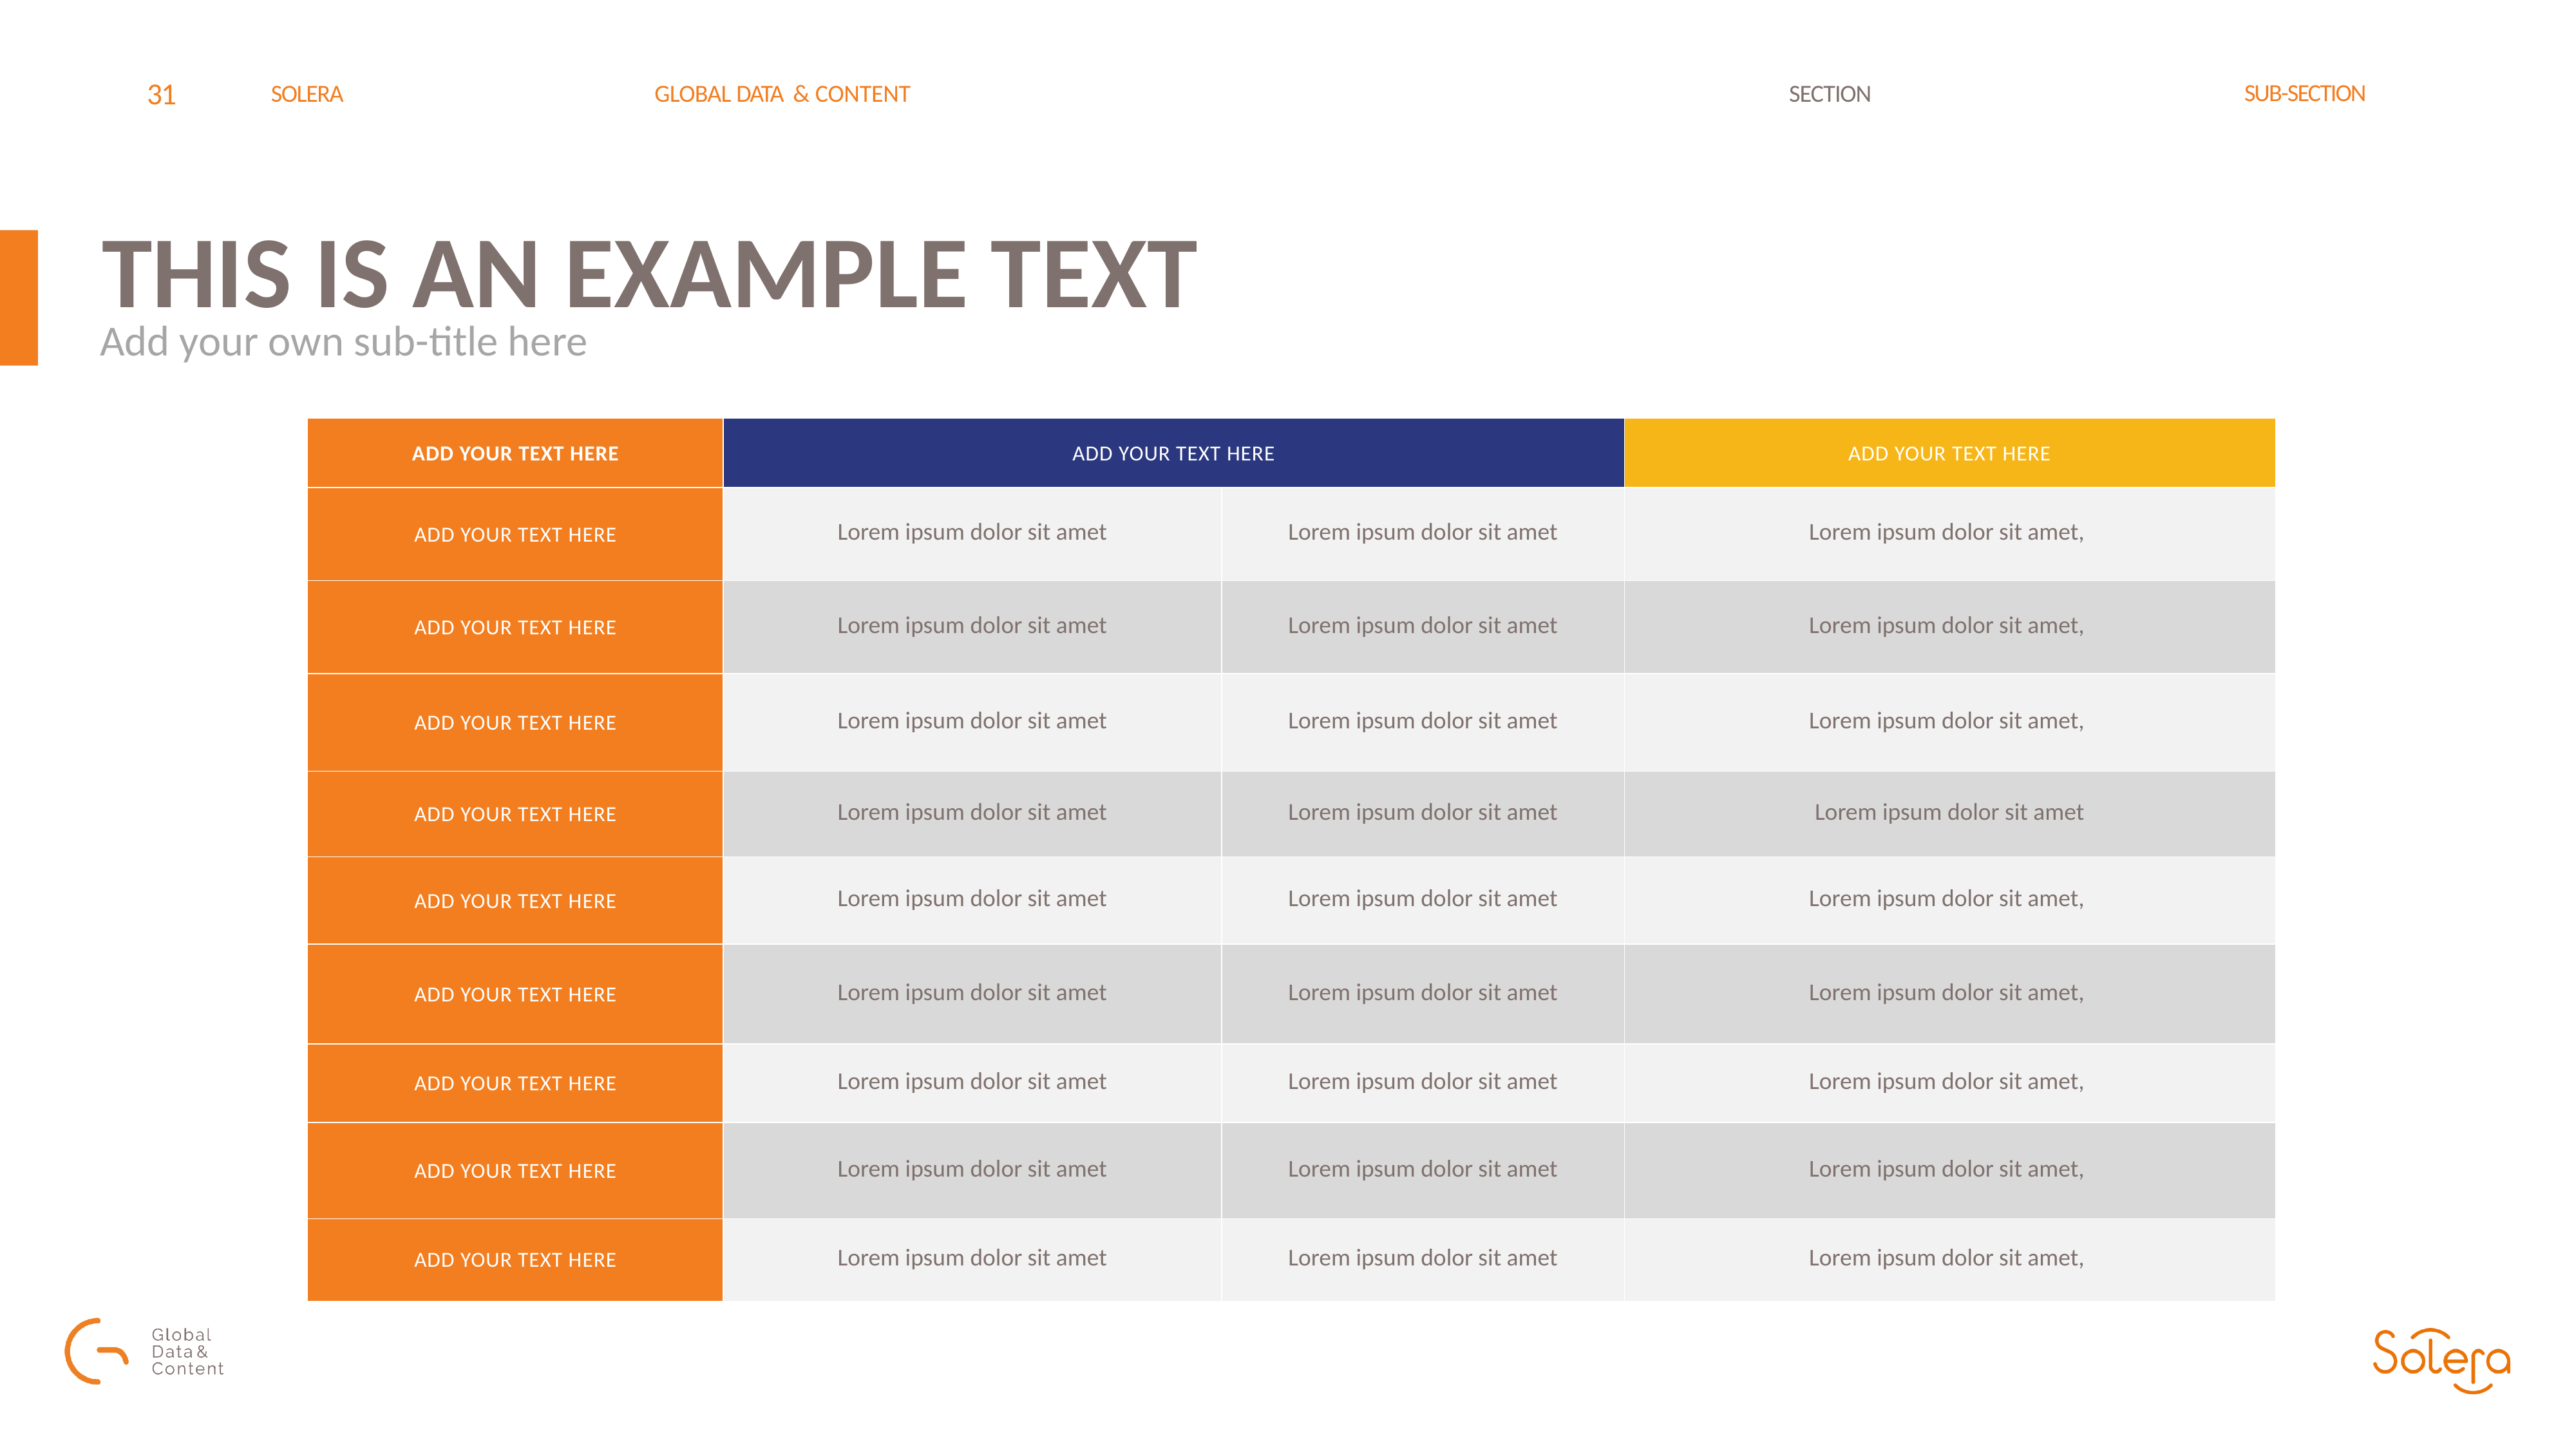

SUB-SECTION
SECTION
THIS IS AN EXAMPLE TEXT

Add your own sub-title here
| ADD YOUR TEXT HERE | ADD YOUR TEXT HERE |  | ADD YOUR TEXT HERE |
| --- | --- | --- | --- |
| ADD YOUR TEXT HERE | Lorem ipsum dolor sit amet | Lorem ipsum dolor sit amet | Lorem ipsum dolor sit amet, |
| ADD YOUR TEXT HERE | Lorem ipsum dolor sit amet | Lorem ipsum dolor sit amet | Lorem ipsum dolor sit amet, |
| ADD YOUR TEXT HERE | Lorem ipsum dolor sit amet | Lorem ipsum dolor sit amet | Lorem ipsum dolor sit amet, |
| ADD YOUR TEXT HERE | Lorem ipsum dolor sit amet | Lorem ipsum dolor sit amet | Lorem ipsum dolor sit amet |
| ADD YOUR TEXT HERE | Lorem ipsum dolor sit amet | Lorem ipsum dolor sit amet | Lorem ipsum dolor sit amet, |
| ADD YOUR TEXT HERE | Lorem ipsum dolor sit amet | Lorem ipsum dolor sit amet | Lorem ipsum dolor sit amet, |
| ADD YOUR TEXT HERE | Lorem ipsum dolor sit amet | Lorem ipsum dolor sit amet | Lorem ipsum dolor sit amet, |
| ADD YOUR TEXT HERE | Lorem ipsum dolor sit amet | Lorem ipsum dolor sit amet | Lorem ipsum dolor sit amet, |
| ADD YOUR TEXT HERE | Lorem ipsum dolor sit amet | Lorem ipsum dolor sit amet | Lorem ipsum dolor sit amet, |